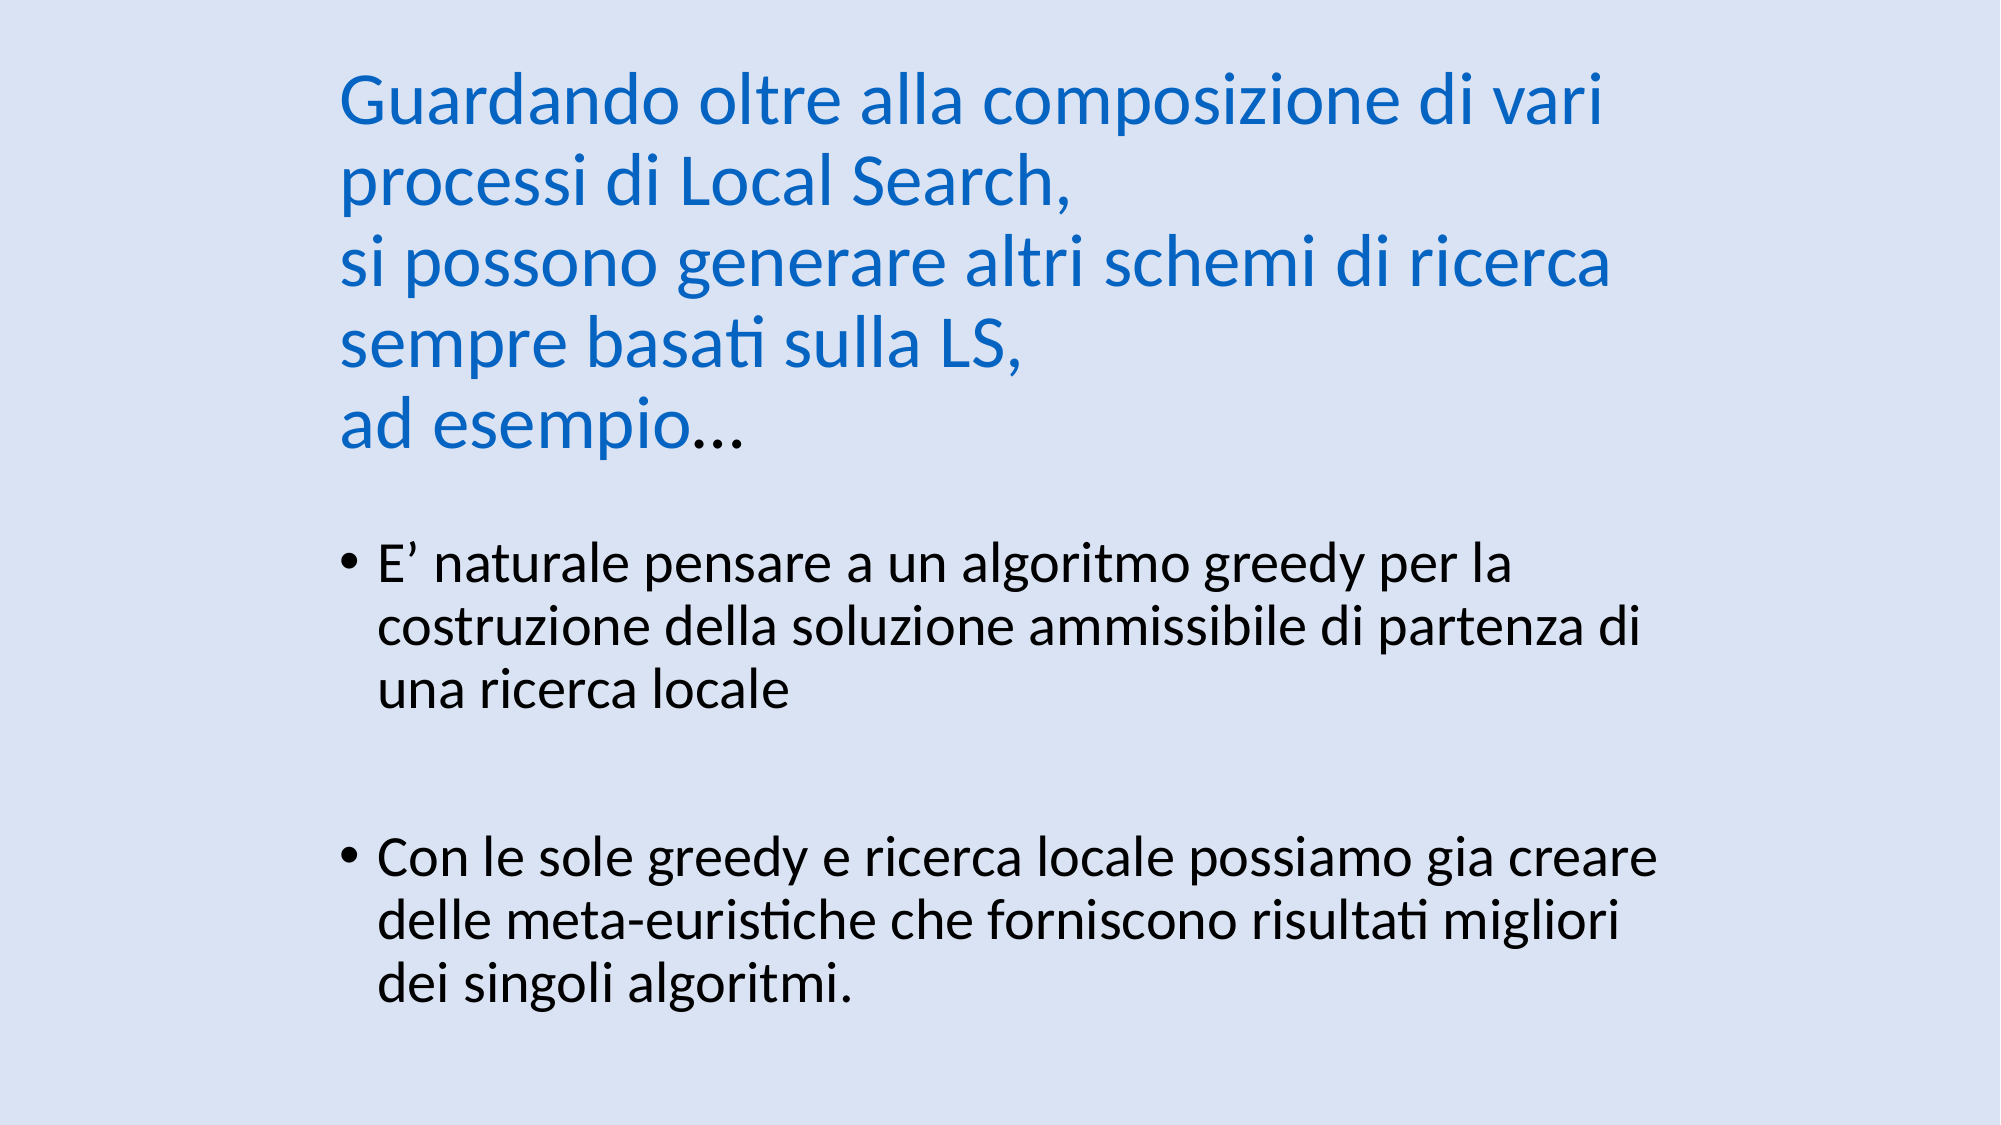

# Guardando oltre alla composizione di vari processi di Local Search, si possono generare altri schemi di ricerca sempre basati sulla LS, ad esempio…
E’ naturale pensare a un algoritmo greedy per la costruzione della soluzione ammissibile di partenza di una ricerca locale

Con le sole greedy e ricerca locale possiamo gia creare delle meta-euristiche che forniscono risultati migliori dei singoli algoritmi.